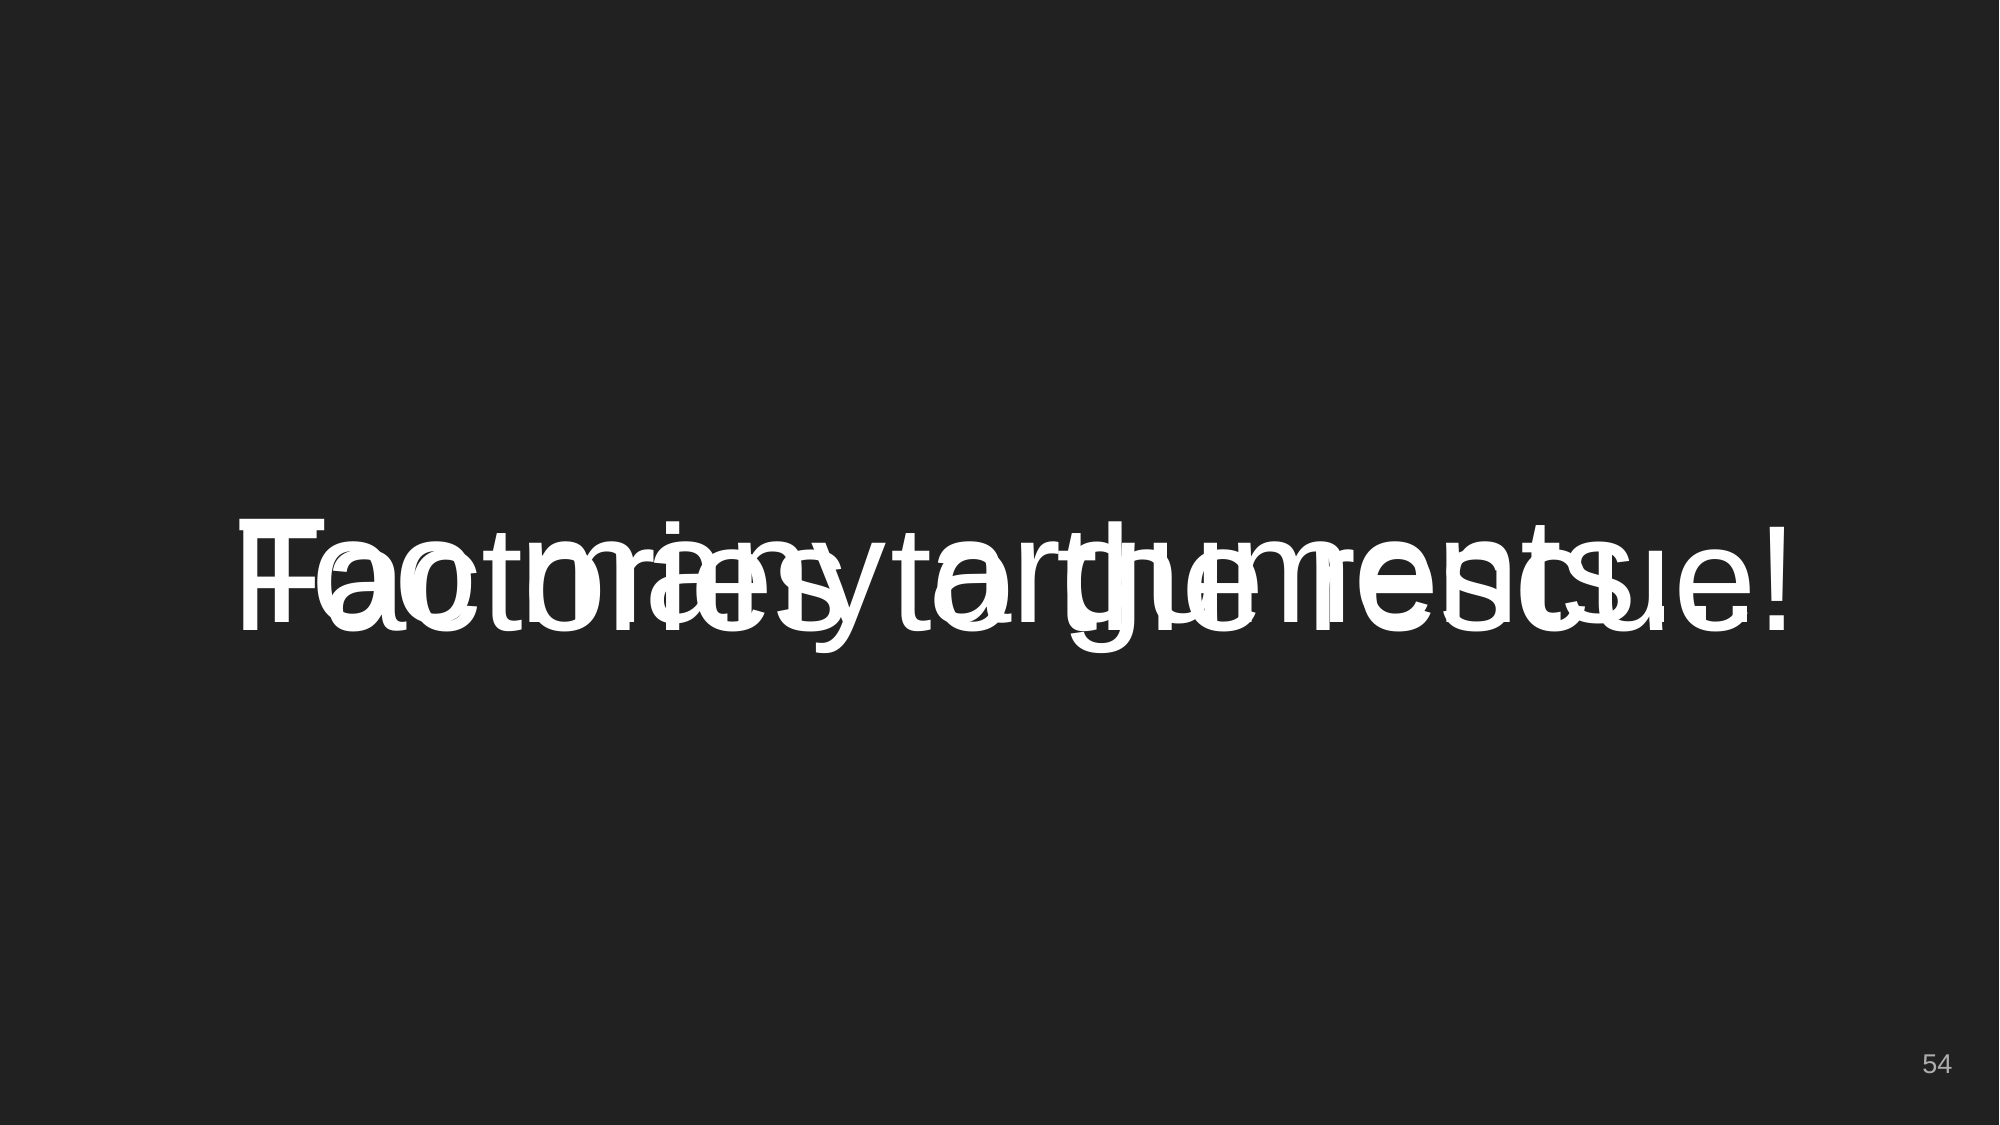

# Too many arguments...
Factories to the rescue!
54